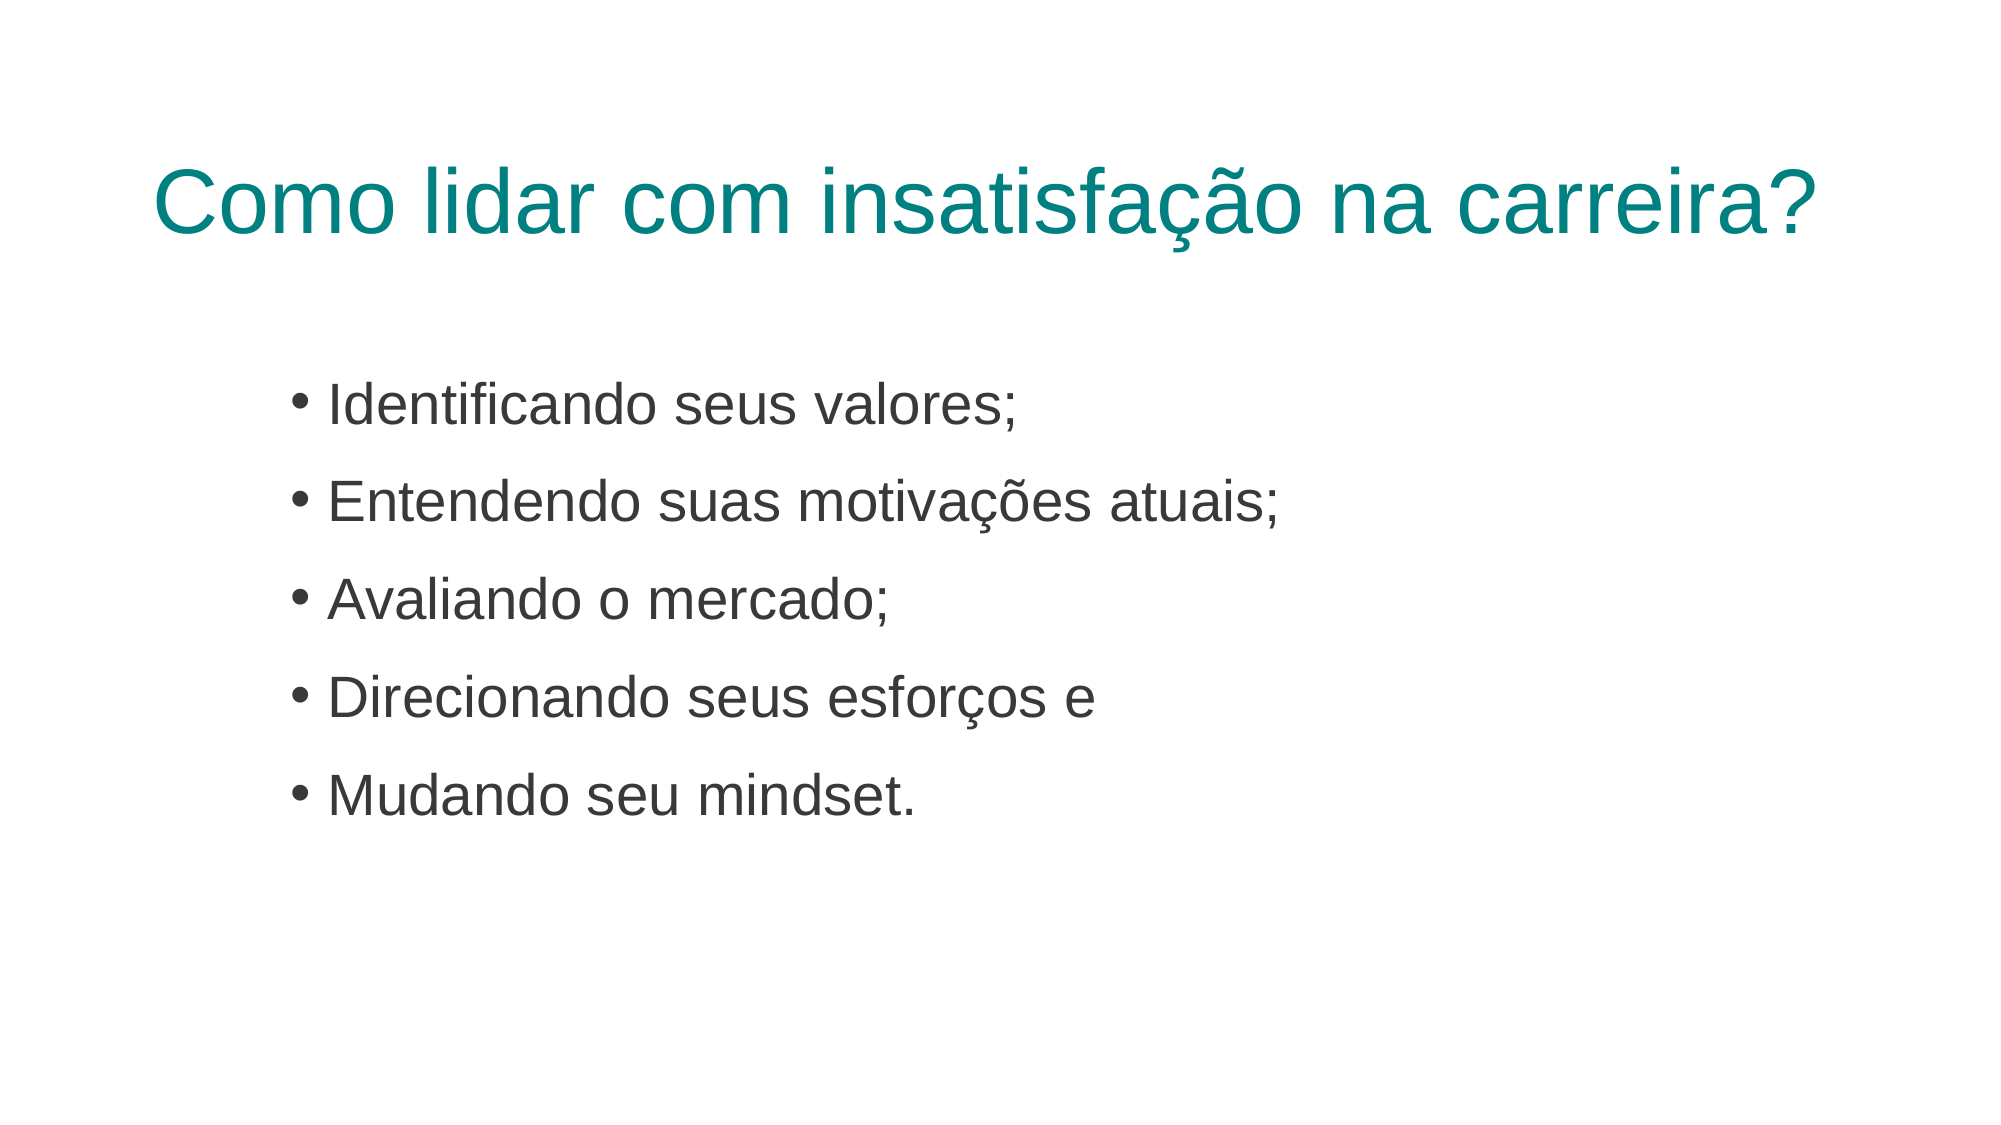

# Como lidar com insatisfação na carreira?
Identificando seus valores;
Entendendo suas motivações atuais;
Avaliando o mercado;
Direcionando seus esforços e
Mudando seu mindset.